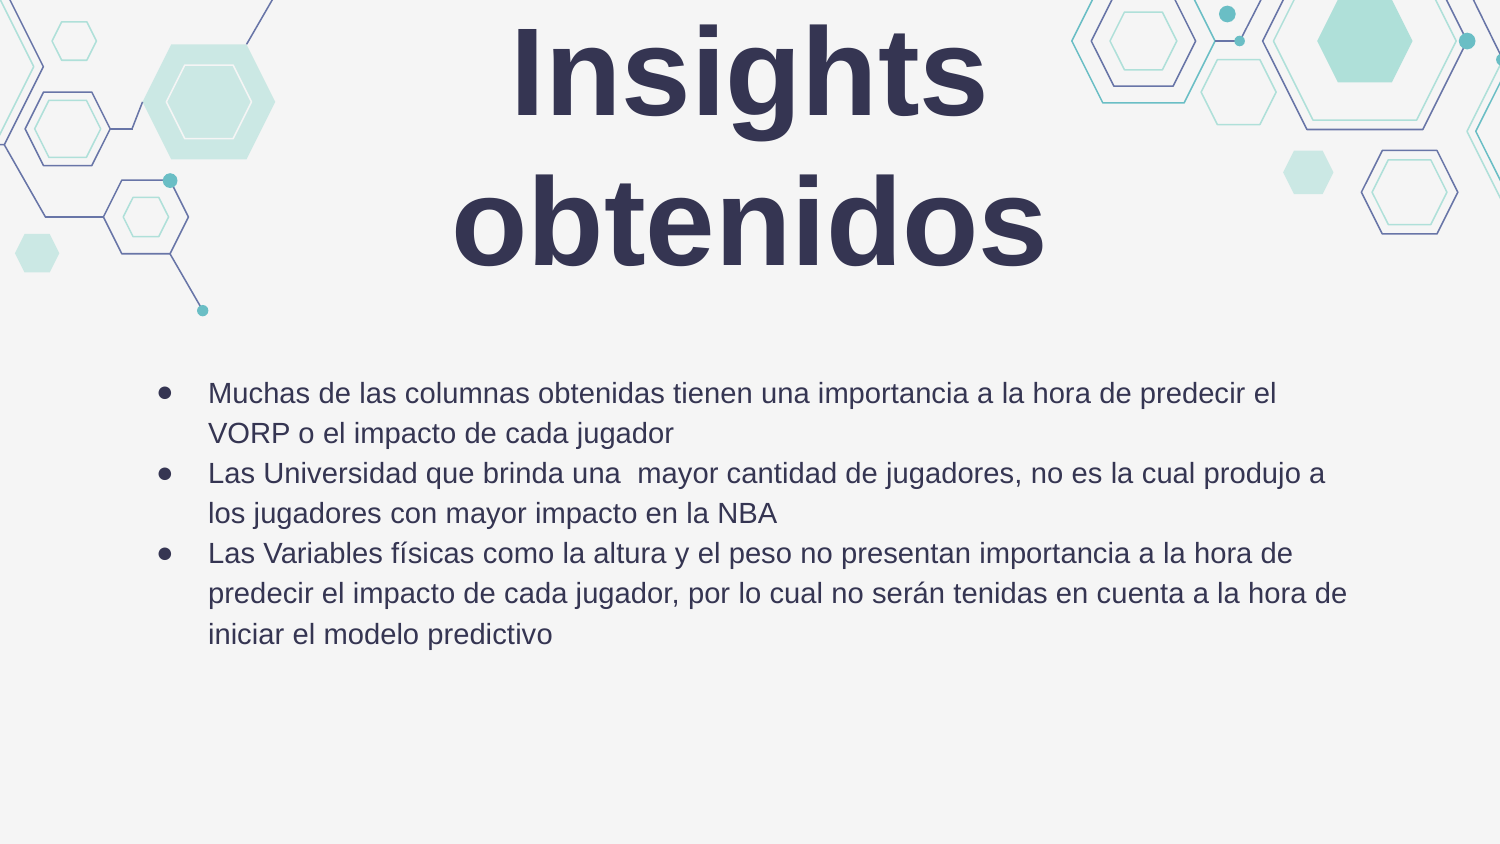

# Insights obtenidos
Muchas de las columnas obtenidas tienen una importancia a la hora de predecir el VORP o el impacto de cada jugador
Las Universidad que brinda una  mayor cantidad de jugadores, no es la cual produjo a los jugadores con mayor impacto en la NBA
Las Variables físicas como la altura y el peso no presentan importancia a la hora de predecir el impacto de cada jugador, por lo cual no serán tenidas en cuenta a la hora de iniciar el modelo predictivo